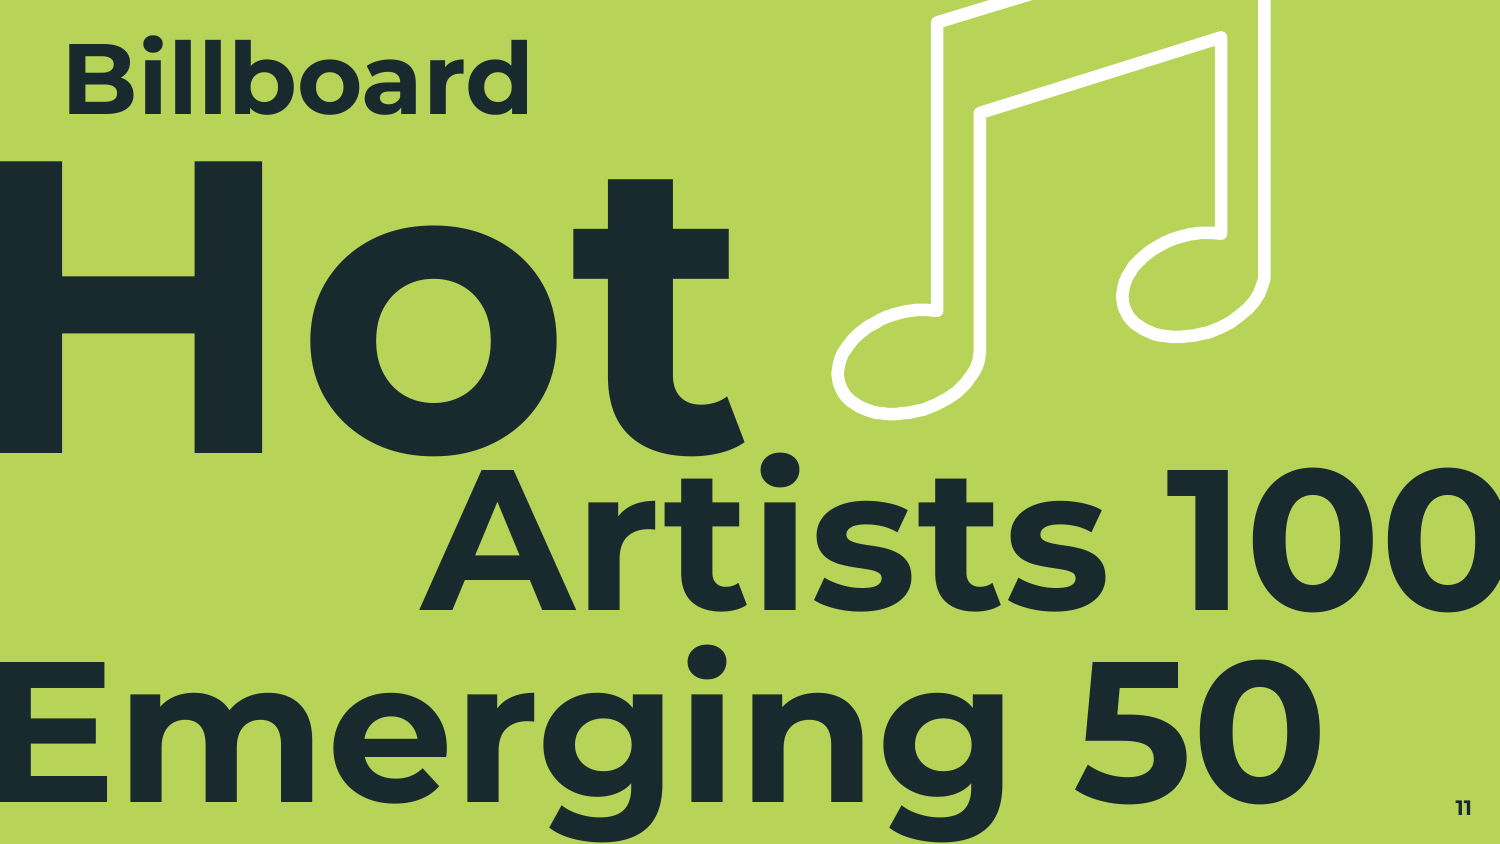

Billboard

Hot
Artists 100
Emerging 50
11